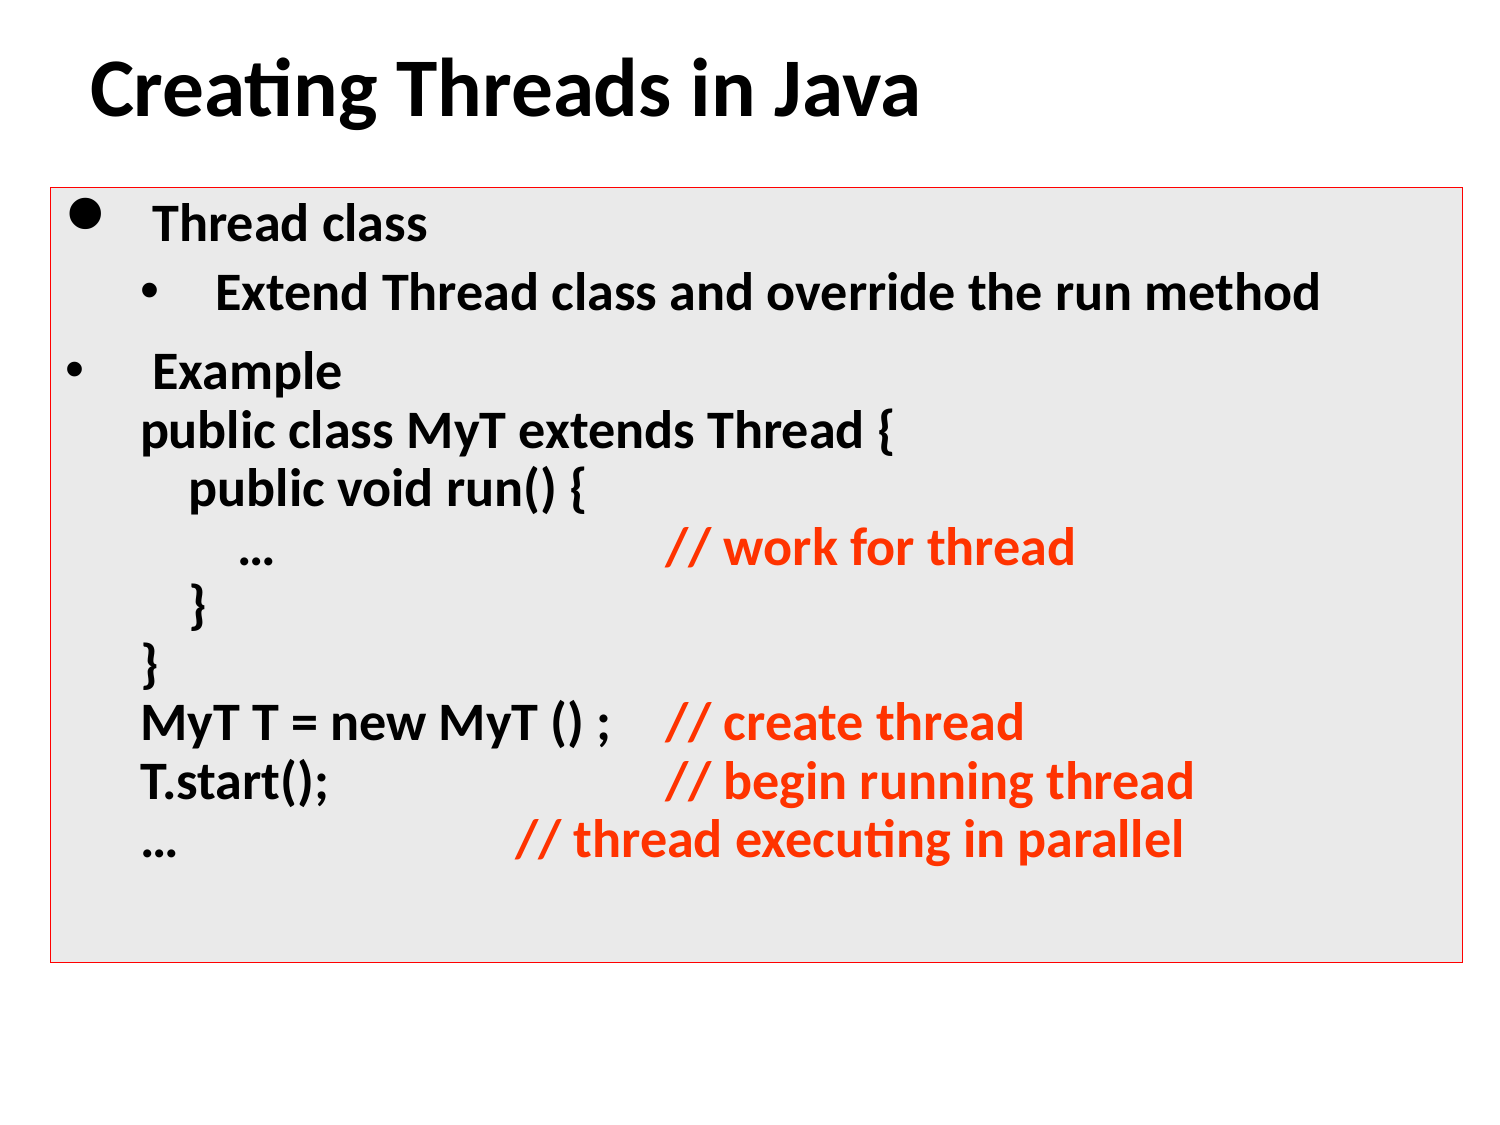

# Creating Threads in Java
Thread class
Extend Thread class and override the run method
Example
public class MyT extends Thread {
    public void run() {
        … 			// work for thread
    }
}
MyT T = new MyT () ;	// create thread
T.start();		       	// begin running thread
…			// thread executing in parallel